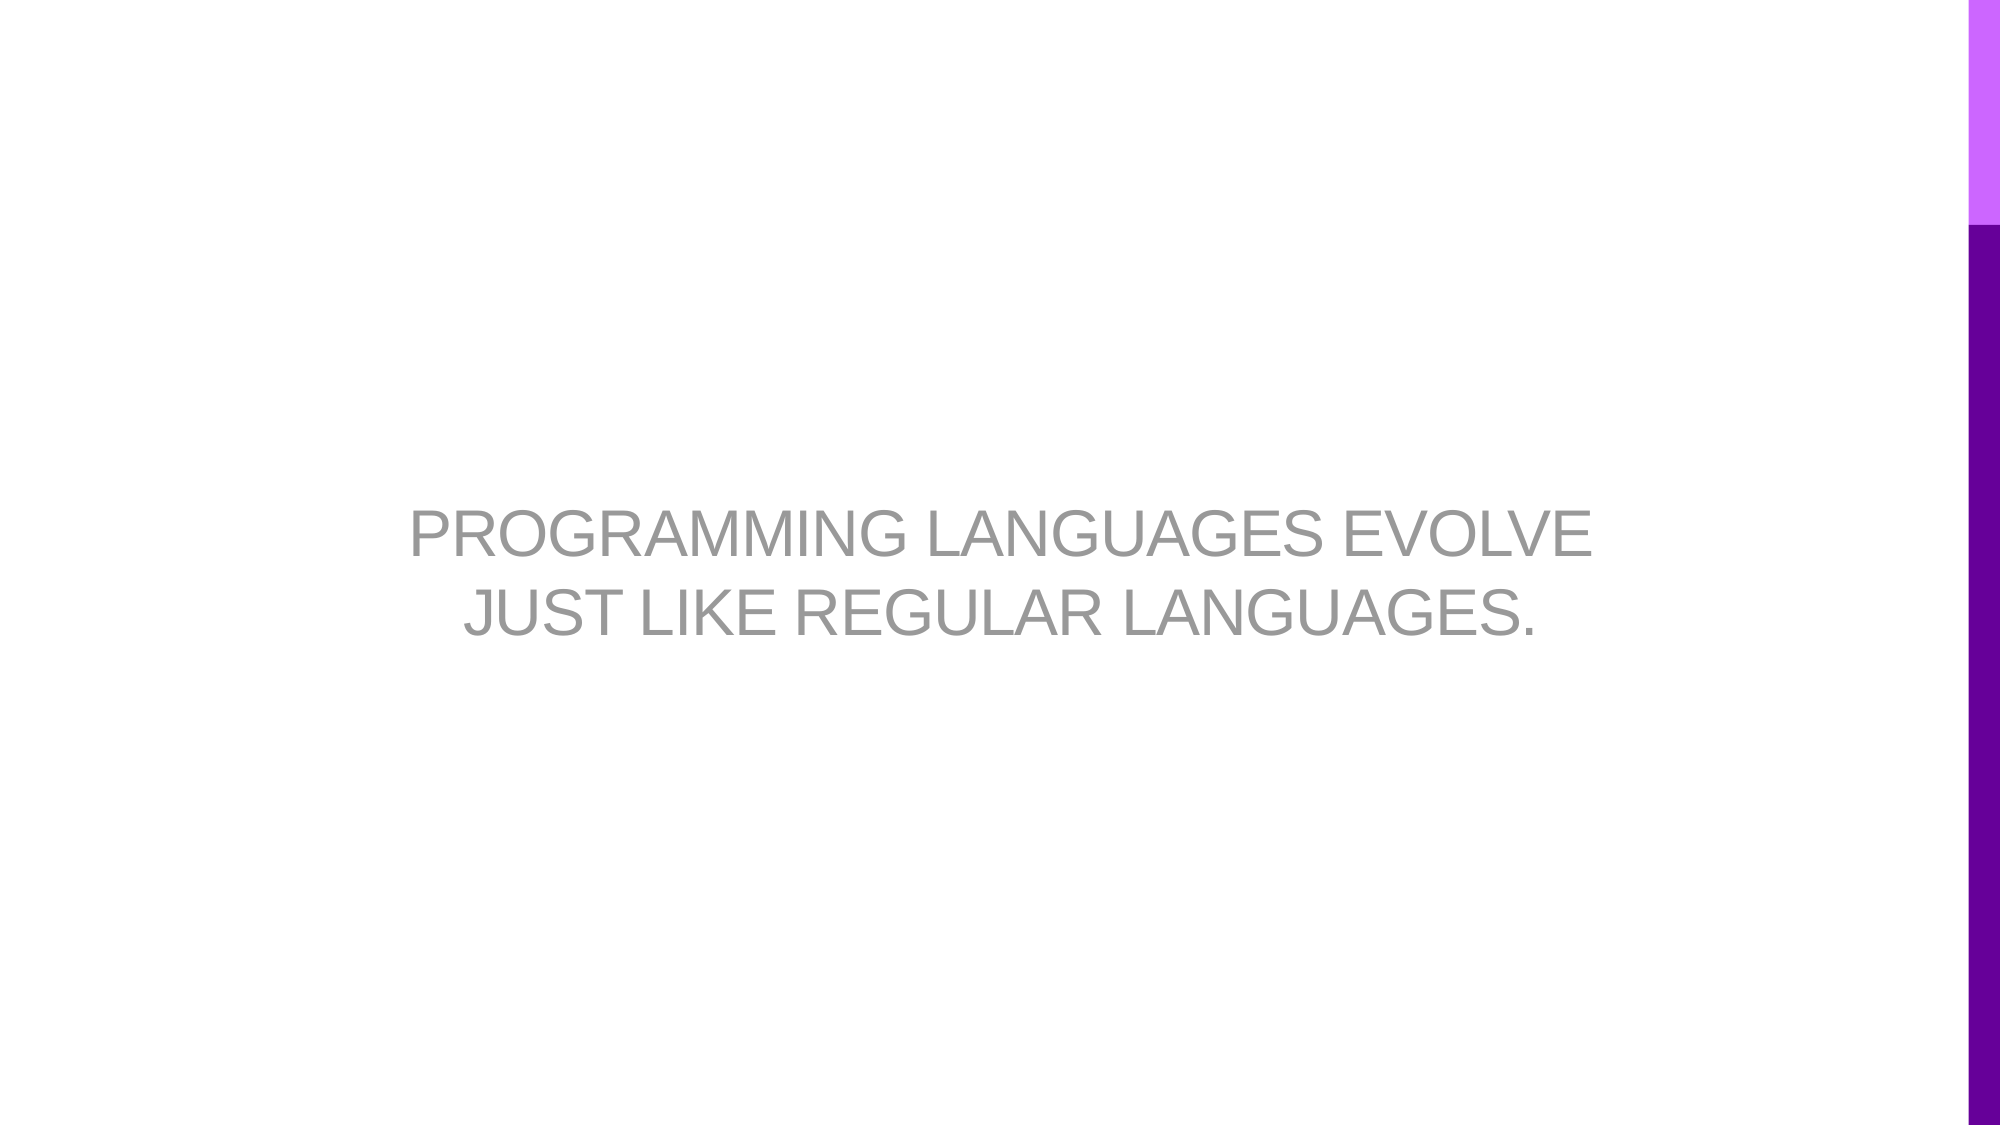

Programming languages evolve just like regular languages.